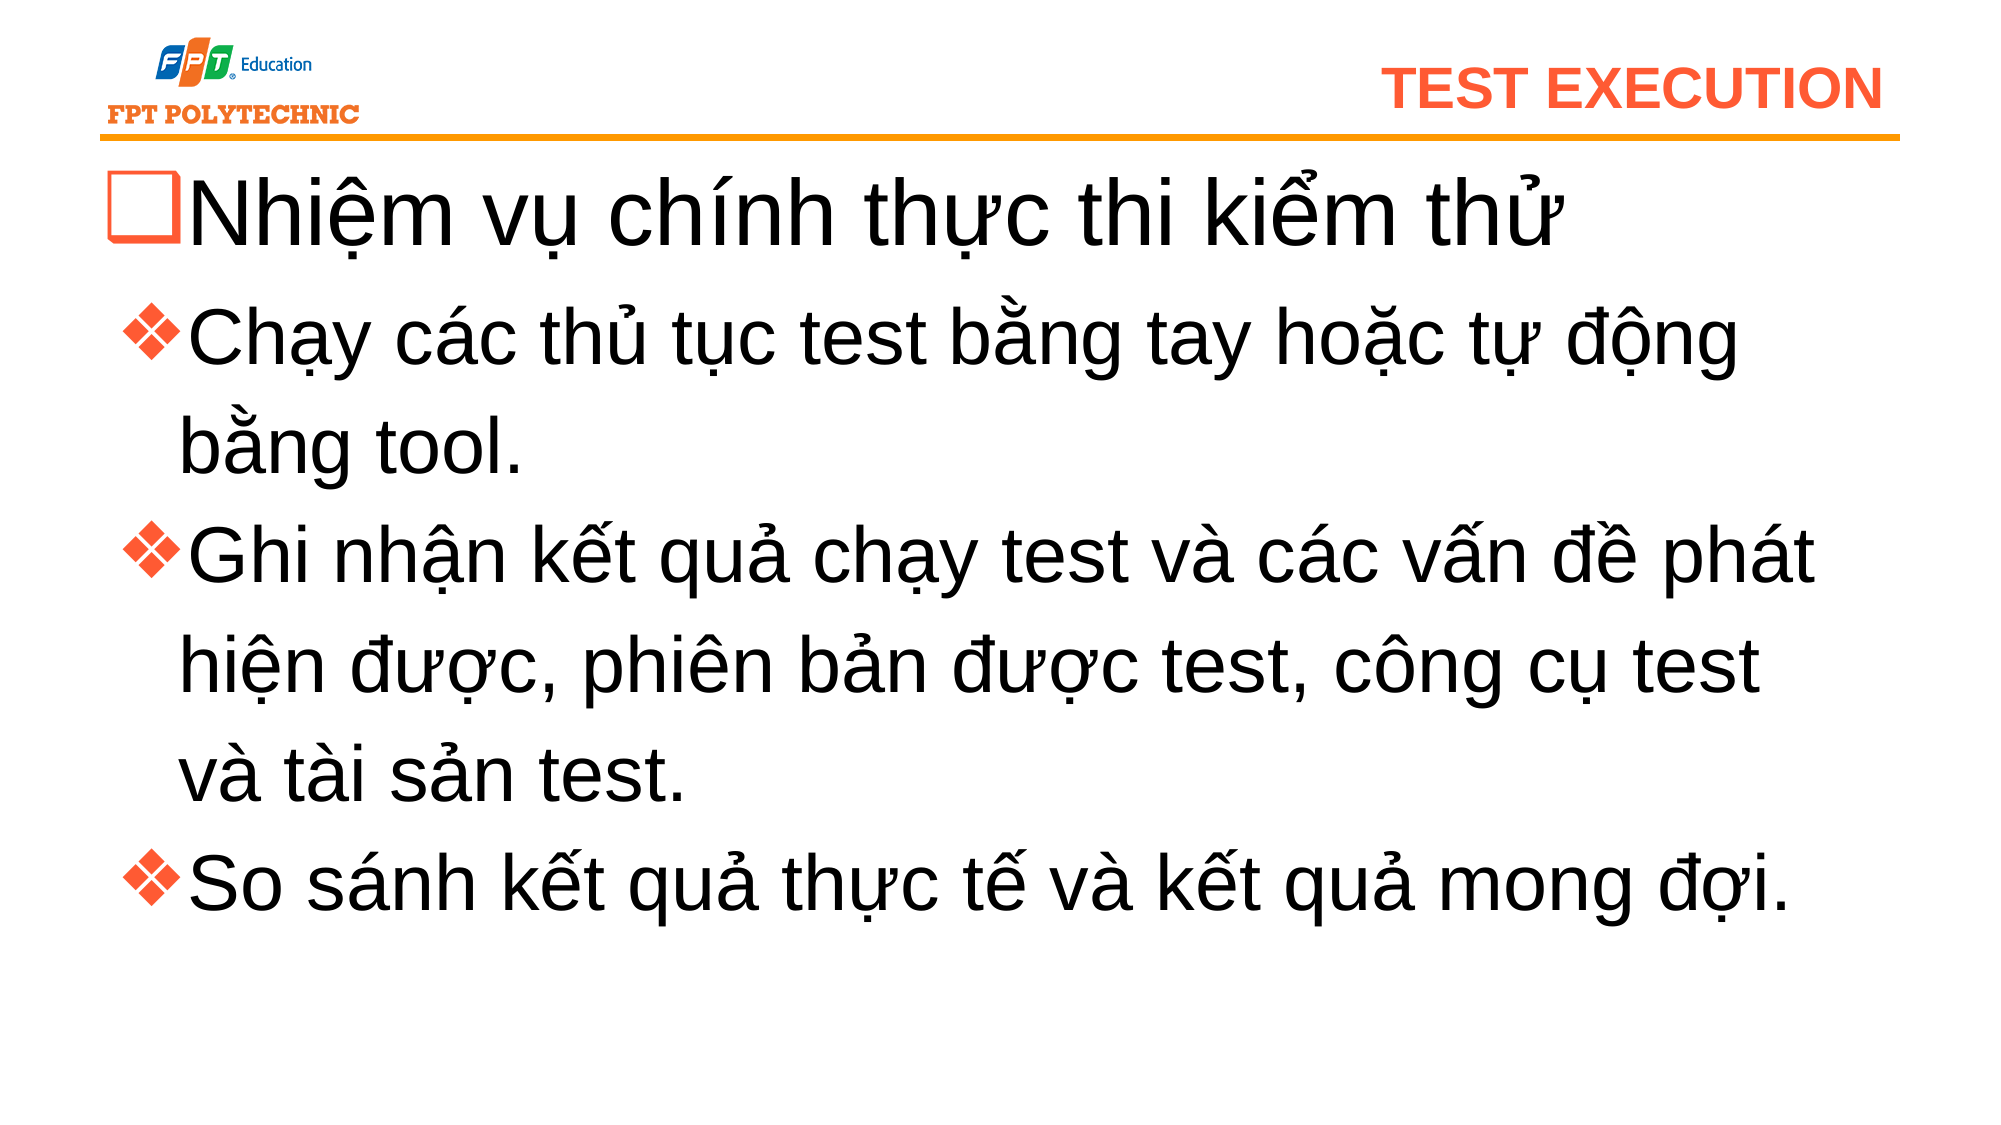

# test execution
Nhiệm vụ chính thực thi kiểm thử
Chạy các thủ tục test bằng tay hoặc tự động bằng tool.
Ghi nhận kết quả chạy test và các vấn đề phát hiện được, phiên bản được test, công cụ test và tài sản test.
So sánh kết quả thực tế và kết quả mong đợi.